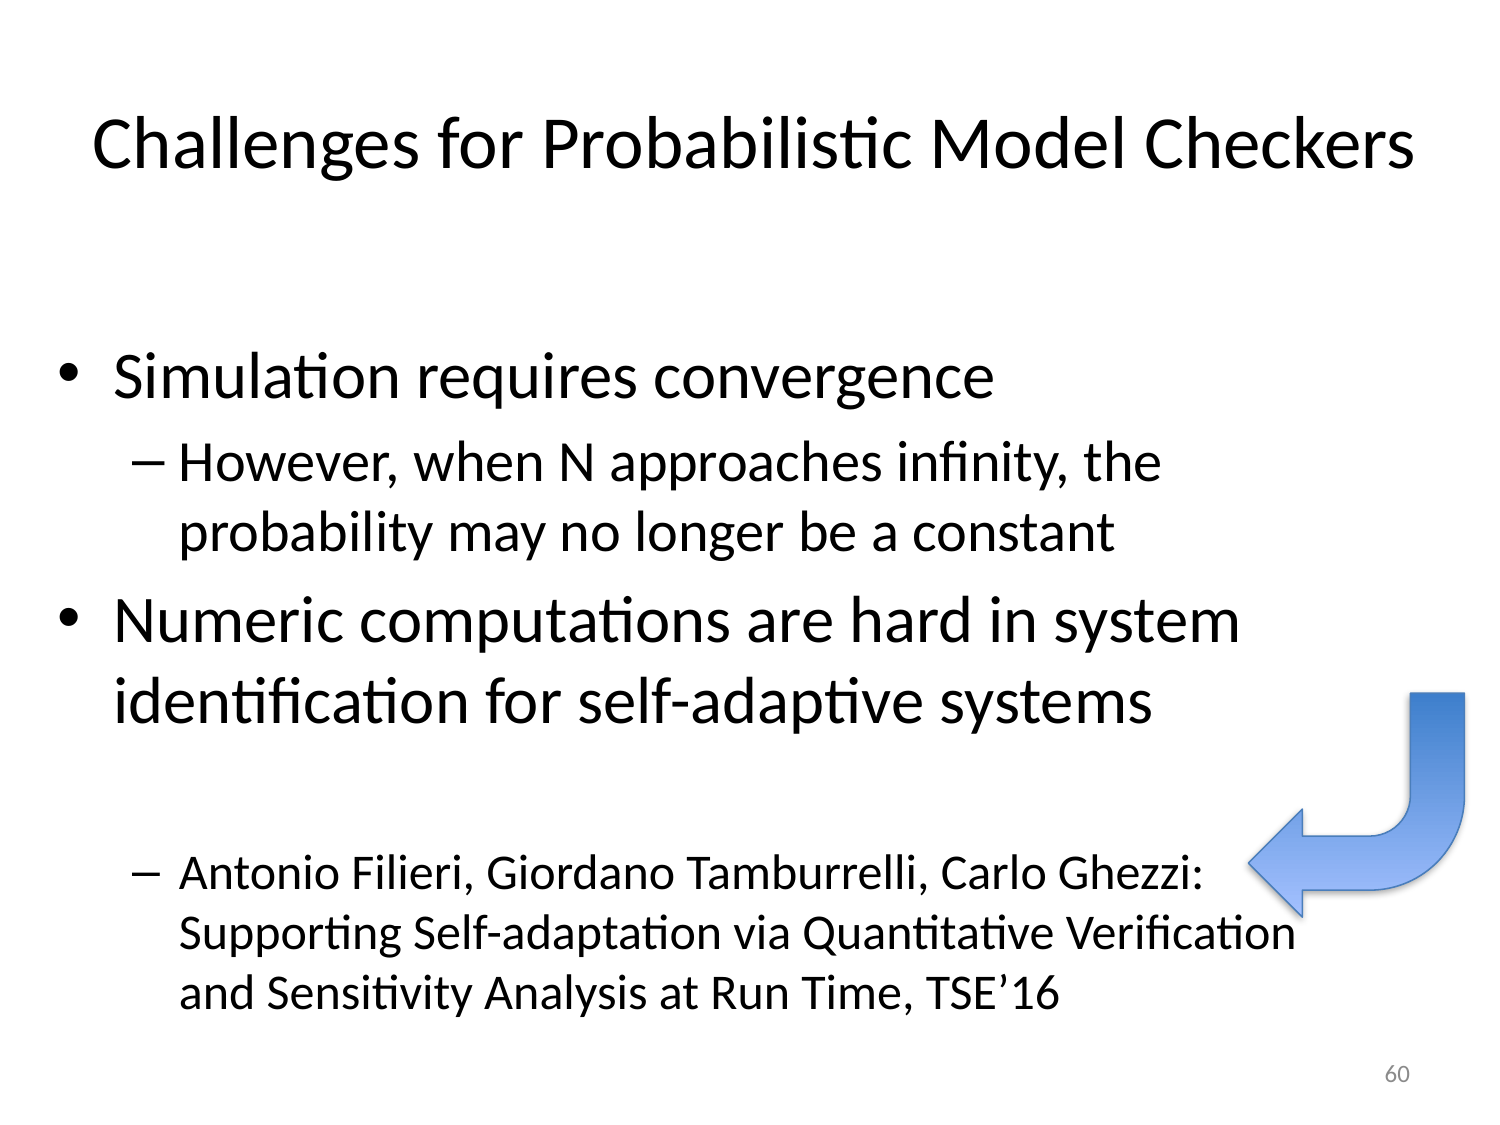

# Challenges for Probabilistic Model Checkers
Simulation requires convergence
However, when N approaches infinity, the probability may no longer be a constant
Numeric computations are hard in system identification for self-adaptive systems

Antonio Filieri, Giordano Tamburrelli, Carlo Ghezzi:  Supporting Self-adaptation via Quantitative Verification and Sensitivity Analysis at Run Time, TSE’16

60